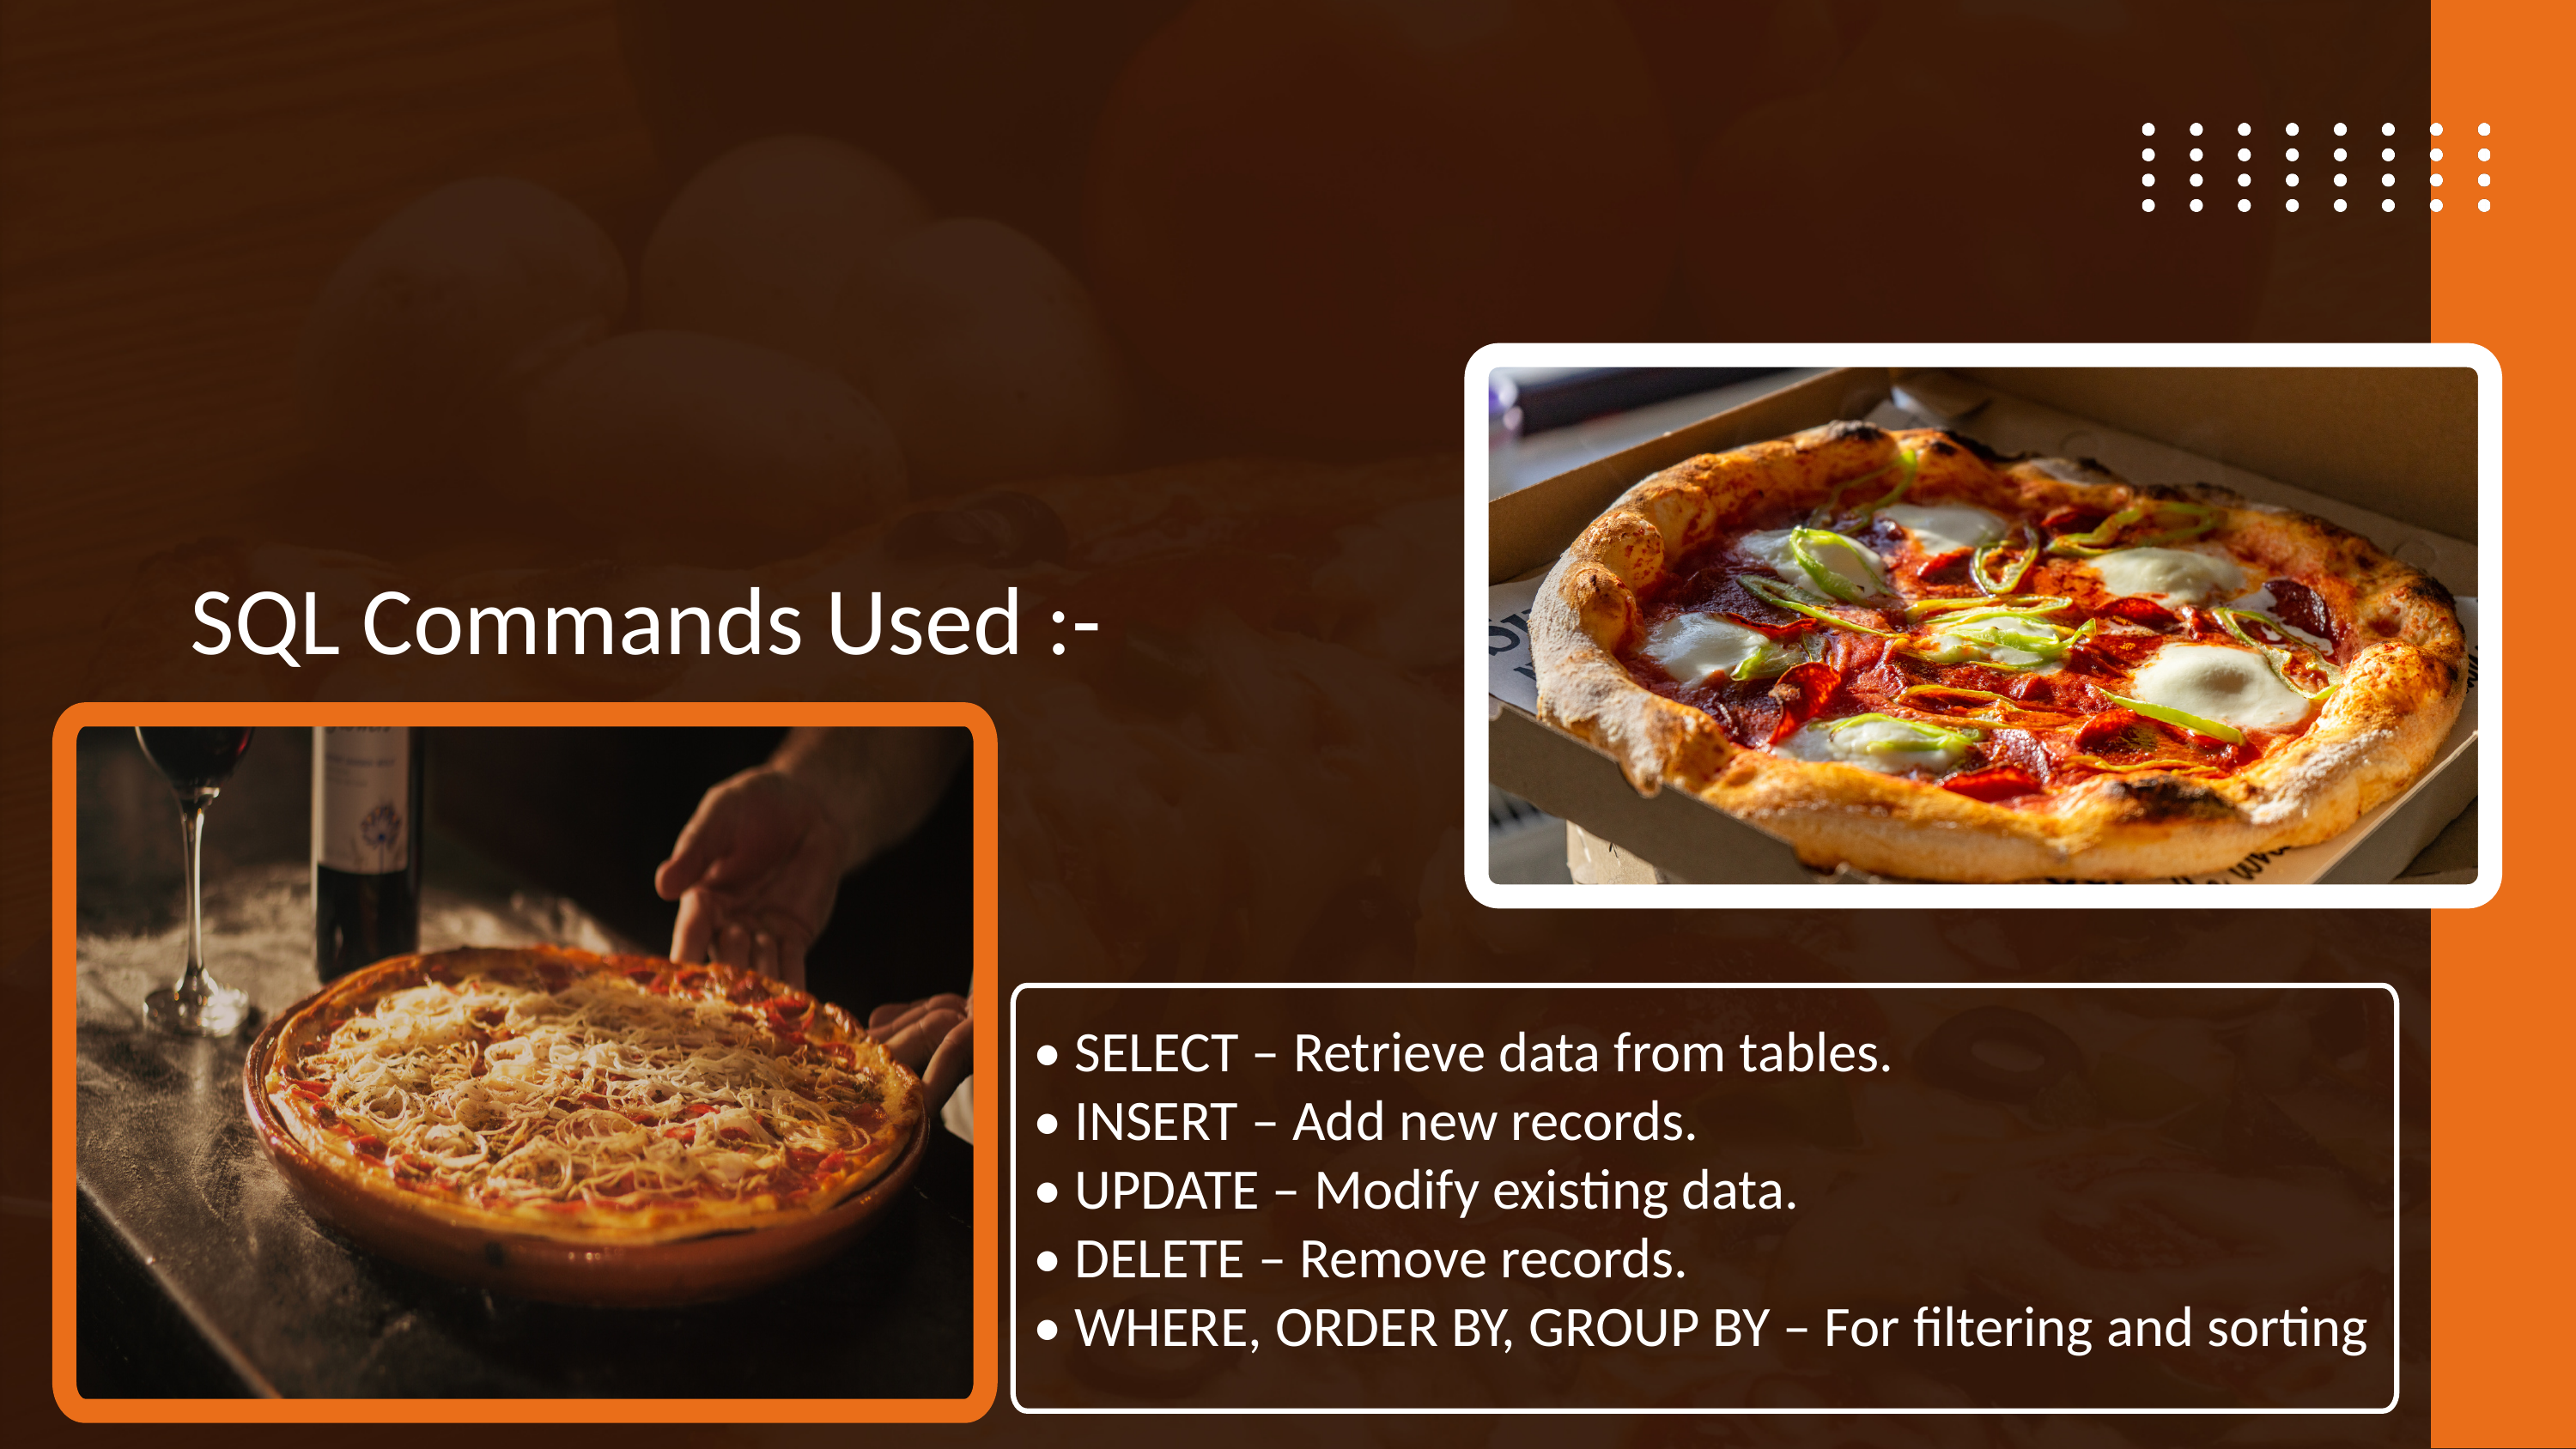

SQL Commands Used :-

• SELECT – Retrieve data from tables.
• INSERT – Add new records.
• UPDATE – Modify existing data.
• DELETE – Remove records.
• WHERE, ORDER BY, GROUP BY – For filtering and sorting